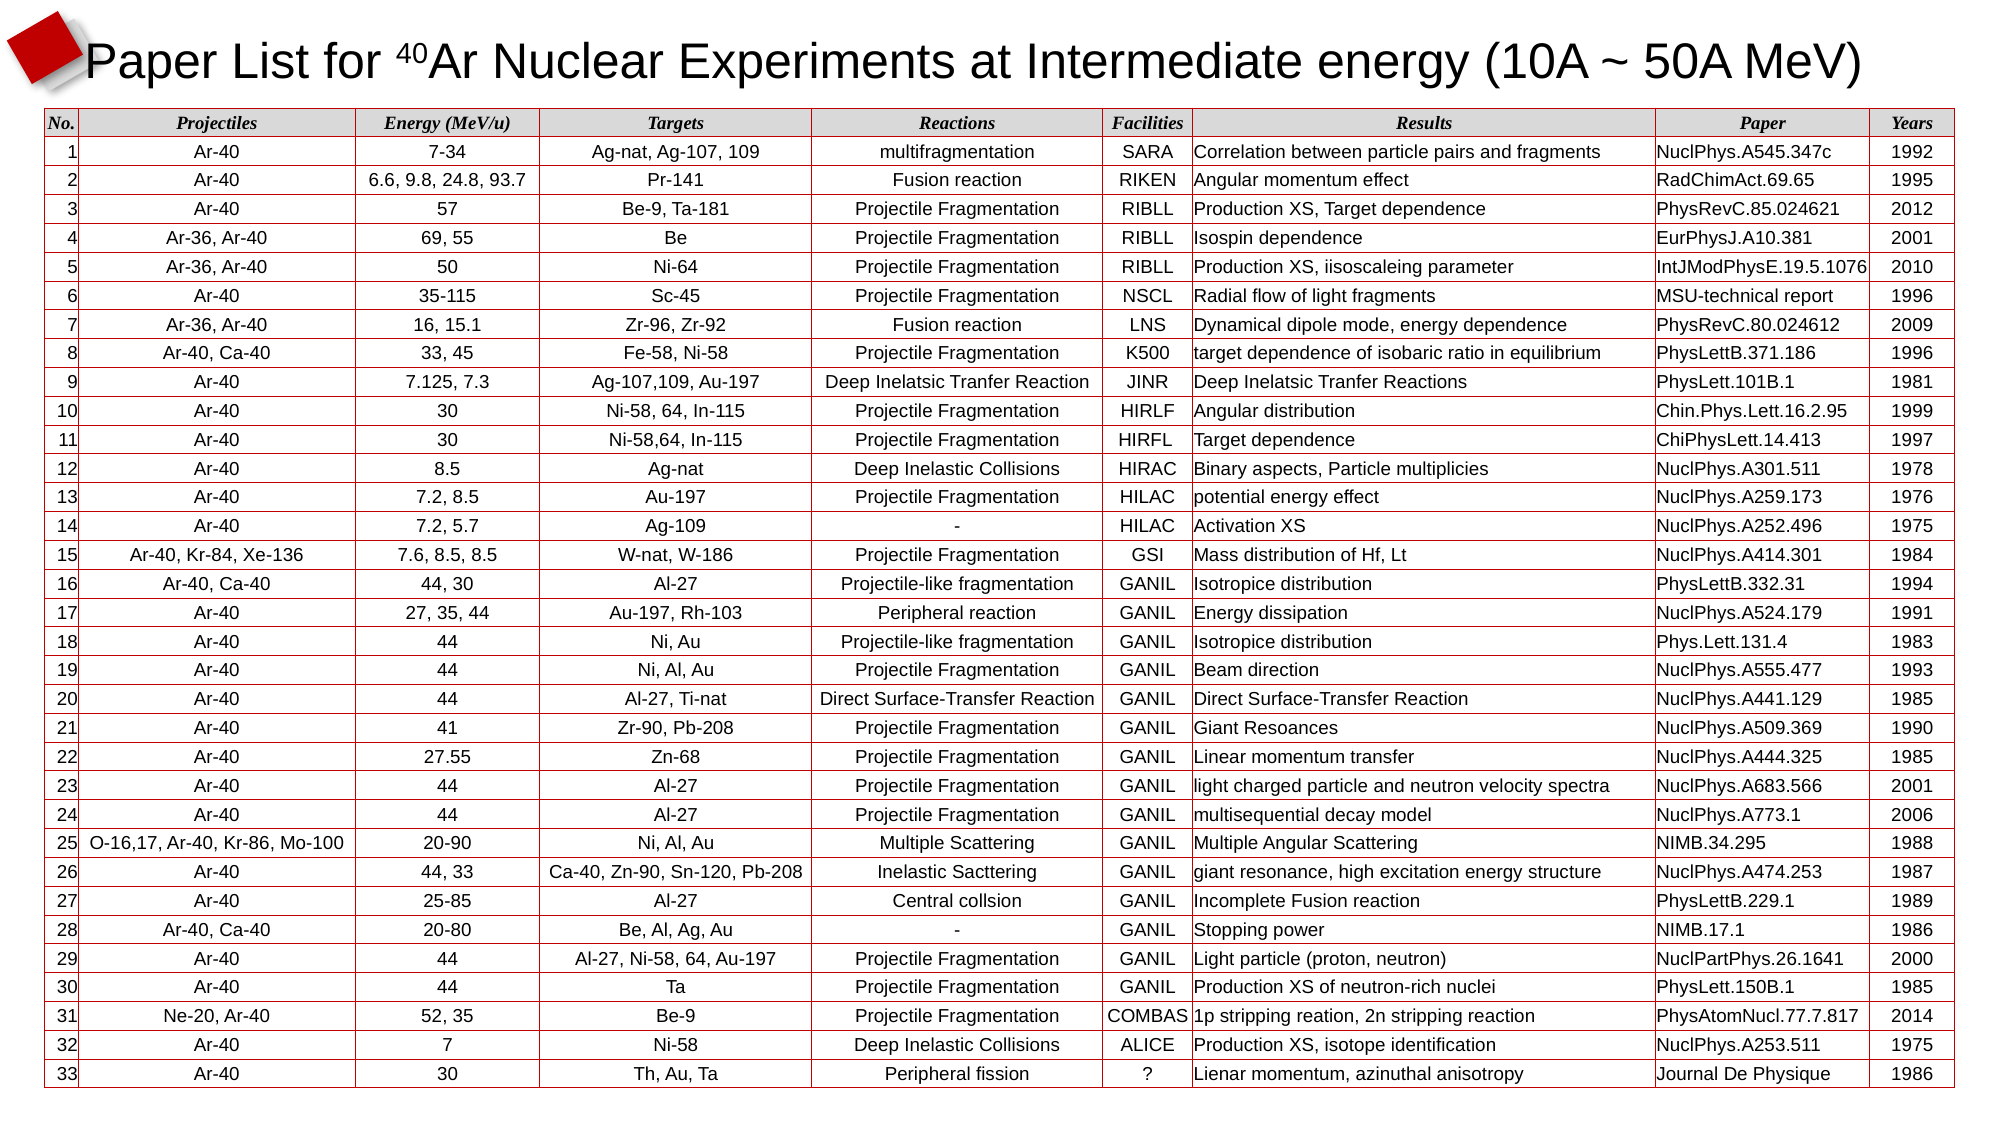

Paper List for 40Ar Nuclear Experiments at Intermediate energy (10A ~ 50A MeV)
| No. | Projectiles | Energy (MeV/u) | Targets | Reactions | Facilities | Results | Paper | Years |
| --- | --- | --- | --- | --- | --- | --- | --- | --- |
| 1 | Ar-40 | 7-34 | Ag-nat, Ag-107, 109 | multifragmentation | SARA | Correlation between particle pairs and fragments | NuclPhys.A545.347c | 1992 |
| 2 | Ar-40 | 6.6, 9.8, 24.8, 93.7 | Pr-141 | Fusion reaction | RIKEN | Angular momentum effect | RadChimAct.69.65 | 1995 |
| 3 | Ar-40 | 57 | Be-9, Ta-181 | Projectile Fragmentation | RIBLL | Production XS, Target dependence | PhysRevC.85.024621 | 2012 |
| 4 | Ar-36, Ar-40 | 69, 55 | Be | Projectile Fragmentation | RIBLL | Isospin dependence | EurPhysJ.A10.381 | 2001 |
| 5 | Ar-36, Ar-40 | 50 | Ni-64 | Projectile Fragmentation | RIBLL | Production XS, iisoscaleing parameter | IntJModPhysE.19.5.1076 | 2010 |
| 6 | Ar-40 | 35-115 | Sc-45 | Projectile Fragmentation | NSCL | Radial flow of light fragments | MSU-technical report | 1996 |
| 7 | Ar-36, Ar-40 | 16, 15.1 | Zr-96, Zr-92 | Fusion reaction | LNS | Dynamical dipole mode, energy dependence | PhysRevC.80.024612 | 2009 |
| 8 | Ar-40, Ca-40 | 33, 45 | Fe-58, Ni-58 | Projectile Fragmentation | K500 | target dependence of isobaric ratio in equilibrium | PhysLettB.371.186 | 1996 |
| 9 | Ar-40 | 7.125, 7.3 | Ag-107,109, Au-197 | Deep Inelatsic Tranfer Reaction | JINR | Deep Inelatsic Tranfer Reactions | PhysLett.101B.1 | 1981 |
| 10 | Ar-40 | 30 | Ni-58, 64, In-115 | Projectile Fragmentation | HIRLF | Angular distribution | Chin.Phys.Lett.16.2.95 | 1999 |
| 11 | Ar-40 | 30 | Ni-58,64, In-115 | Projectile Fragmentation | HIRFL | Target dependence | ChiPhysLett.14.413 | 1997 |
| 12 | Ar-40 | 8.5 | Ag-nat | Deep Inelastic Collisions | HIRAC | Binary aspects, Particle multiplicies | NuclPhys.A301.511 | 1978 |
| 13 | Ar-40 | 7.2, 8.5 | Au-197 | Projectile Fragmentation | HILAC | potential energy effect | NuclPhys.A259.173 | 1976 |
| 14 | Ar-40 | 7.2, 5.7 | Ag-109 | - | HILAC | Activation XS | NuclPhys.A252.496 | 1975 |
| 15 | Ar-40, Kr-84, Xe-136 | 7.6, 8.5, 8.5 | W-nat, W-186 | Projectile Fragmentation | GSI | Mass distribution of Hf, Lt | NuclPhys.A414.301 | 1984 |
| 16 | Ar-40, Ca-40 | 44, 30 | Al-27 | Projectile-like fragmentation | GANIL | Isotropice distribution | PhysLettB.332.31 | 1994 |
| 17 | Ar-40 | 27, 35, 44 | Au-197, Rh-103 | Peripheral reaction | GANIL | Energy dissipation | NuclPhys.A524.179 | 1991 |
| 18 | Ar-40 | 44 | Ni, Au | Projectile-like fragmentation | GANIL | Isotropice distribution | Phys.Lett.131.4 | 1983 |
| 19 | Ar-40 | 44 | Ni, Al, Au | Projectile Fragmentation | GANIL | Beam direction | NuclPhys.A555.477 | 1993 |
| 20 | Ar-40 | 44 | Al-27, Ti-nat | Direct Surface-Transfer Reaction | GANIL | Direct Surface-Transfer Reaction | NuclPhys.A441.129 | 1985 |
| 21 | Ar-40 | 41 | Zr-90, Pb-208 | Projectile Fragmentation | GANIL | Giant Resoances | NuclPhys.A509.369 | 1990 |
| 22 | Ar-40 | 27.55 | Zn-68 | Projectile Fragmentation | GANIL | Linear momentum transfer | NuclPhys.A444.325 | 1985 |
| 23 | Ar-40 | 44 | Al-27 | Projectile Fragmentation | GANIL | light charged particle and neutron velocity spectra | NuclPhys.A683.566 | 2001 |
| 24 | Ar-40 | 44 | Al-27 | Projectile Fragmentation | GANIL | multisequential decay model | NuclPhys.A773.1 | 2006 |
| 25 | O-16,17, Ar-40, Kr-86, Mo-100 | 20-90 | Ni, Al, Au | Multiple Scattering | GANIL | Multiple Angular Scattering | NIMB.34.295 | 1988 |
| 26 | Ar-40 | 44, 33 | Ca-40, Zn-90, Sn-120, Pb-208 | Inelastic Sacttering | GANIL | giant resonance, high excitation energy structure | NuclPhys.A474.253 | 1987 |
| 27 | Ar-40 | 25-85 | Al-27 | Central collsion | GANIL | Incomplete Fusion reaction | PhysLettB.229.1 | 1989 |
| 28 | Ar-40, Ca-40 | 20-80 | Be, Al, Ag, Au | - | GANIL | Stopping power | NIMB.17.1 | 1986 |
| 29 | Ar-40 | 44 | Al-27, Ni-58, 64, Au-197 | Projectile Fragmentation | GANIL | Light particle (proton, neutron) | NuclPartPhys.26.1641 | 2000 |
| 30 | Ar-40 | 44 | Ta | Projectile Fragmentation | GANIL | Production XS of neutron-rich nuclei | PhysLett.150B.1 | 1985 |
| 31 | Ne-20, Ar-40 | 52, 35 | Be-9 | Projectile Fragmentation | COMBAS | 1p stripping reation, 2n stripping reaction | PhysAtomNucl.77.7.817 | 2014 |
| 32 | Ar-40 | 7 | Ni-58 | Deep Inelastic Collisions | ALICE | Production XS, isotope identification | NuclPhys.A253.511 | 1975 |
| 33 | Ar-40 | 30 | Th, Au, Ta | Peripheral fission | ? | Lienar momentum, azinuthal anisotropy | Journal De Physique | 1986 |